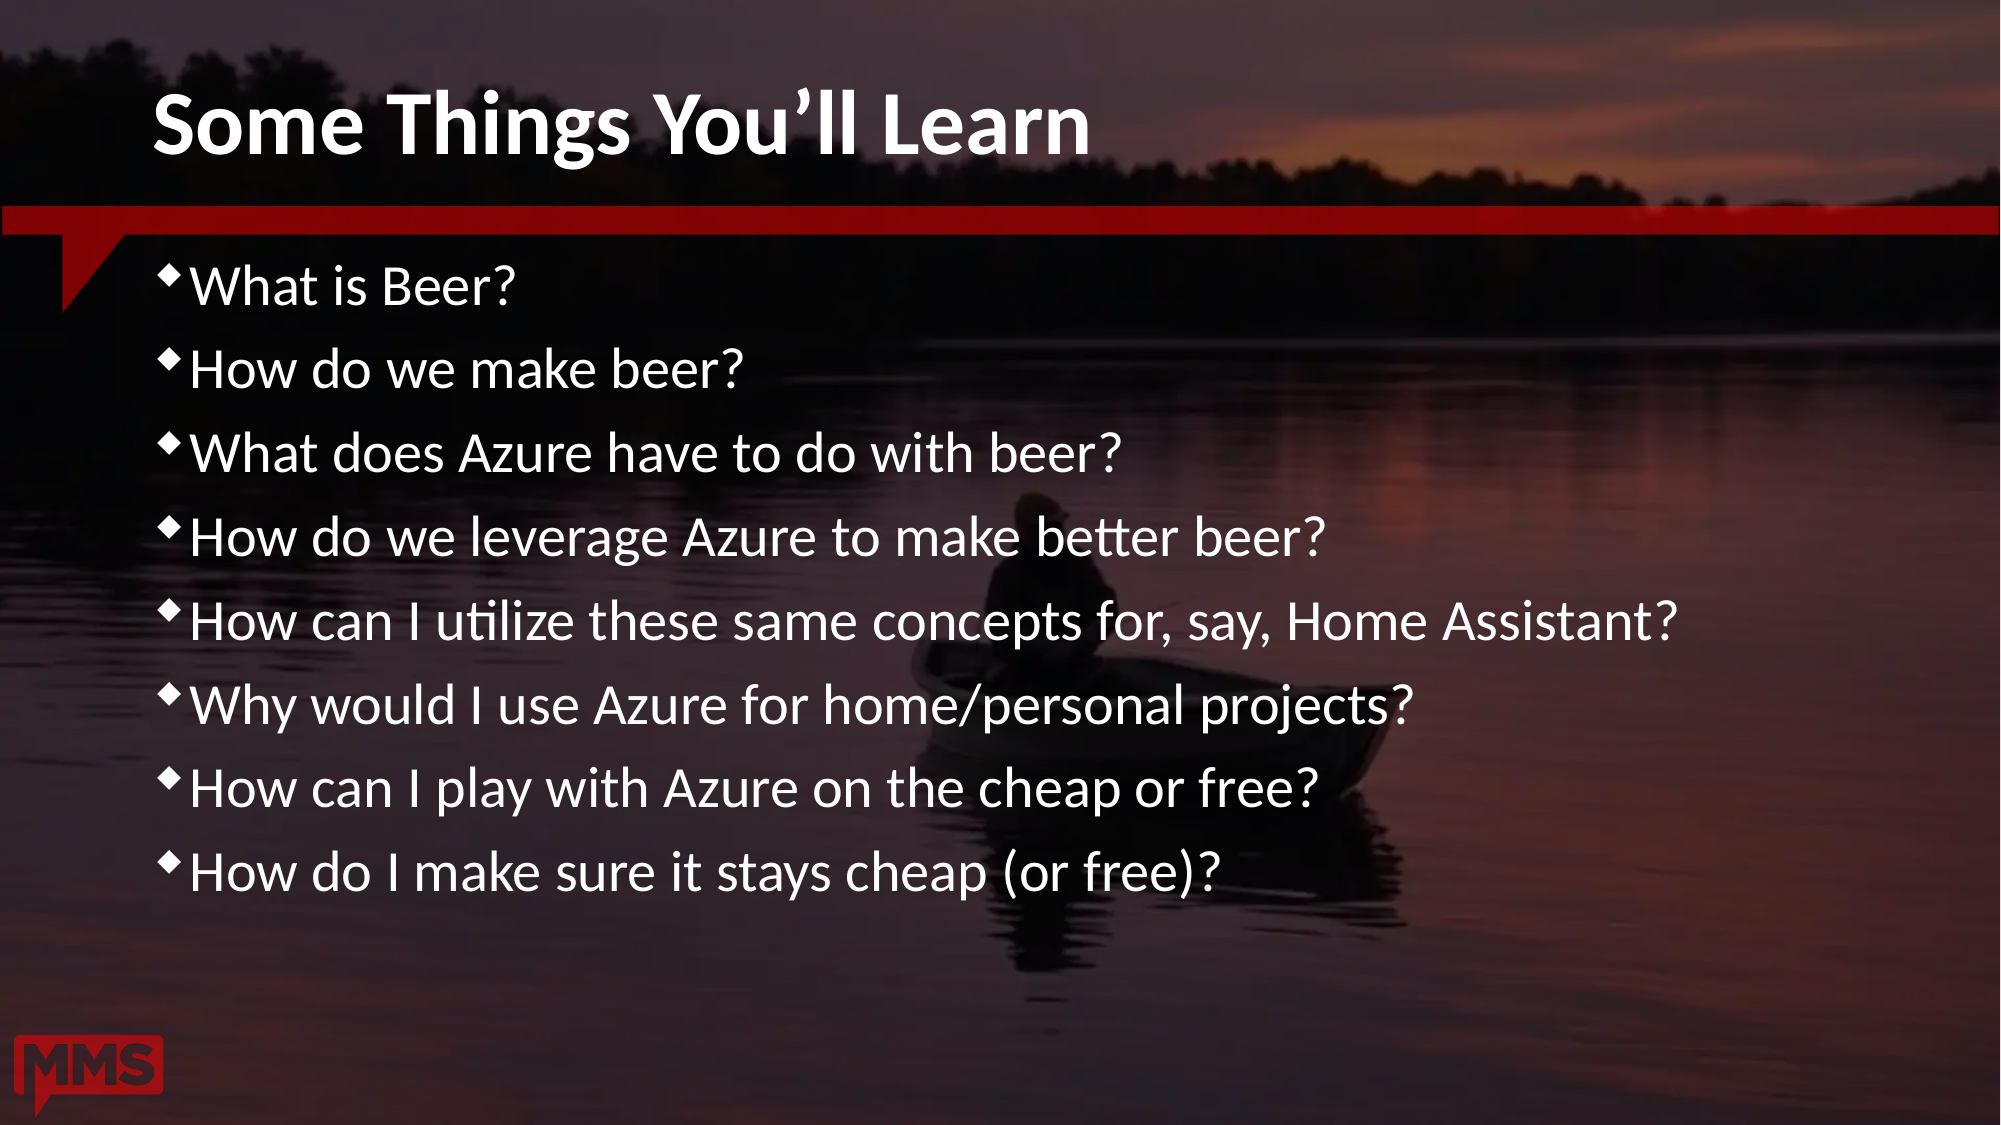

# Some Things You’ll Learn
What is Beer?
How do we make beer?
What does Azure have to do with beer?
How do we leverage Azure to make better beer?
How can I utilize these same concepts for, say, Home Assistant?
Why would I use Azure for home/personal projects?
How can I play with Azure on the cheap or free?
How do I make sure it stays cheap (or free)?